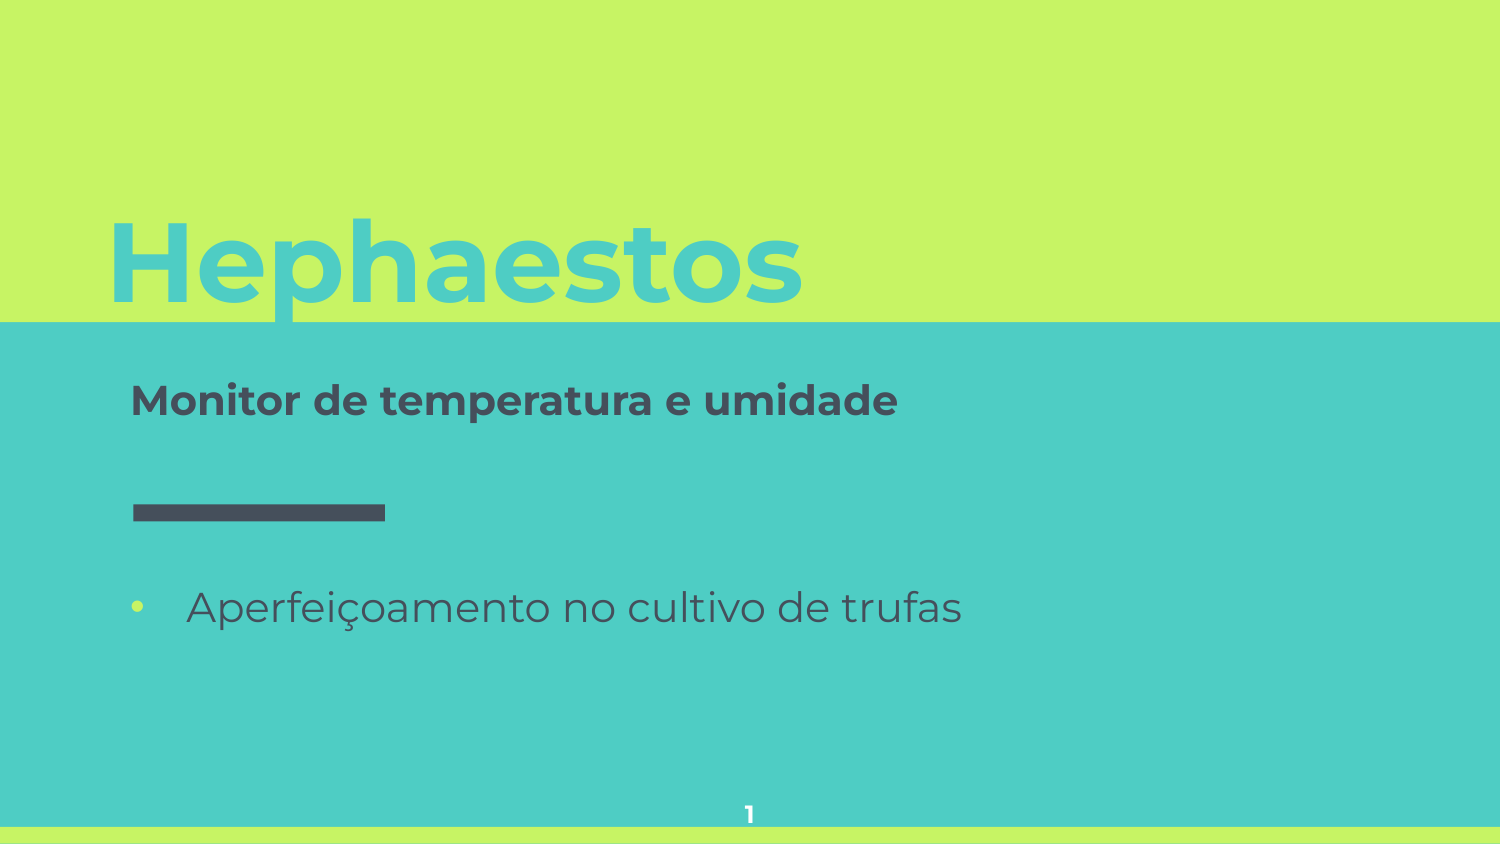

Hephaestos
Monitor de temperatura e umidade

Aperfeiçoamento no cultivo de trufas
1